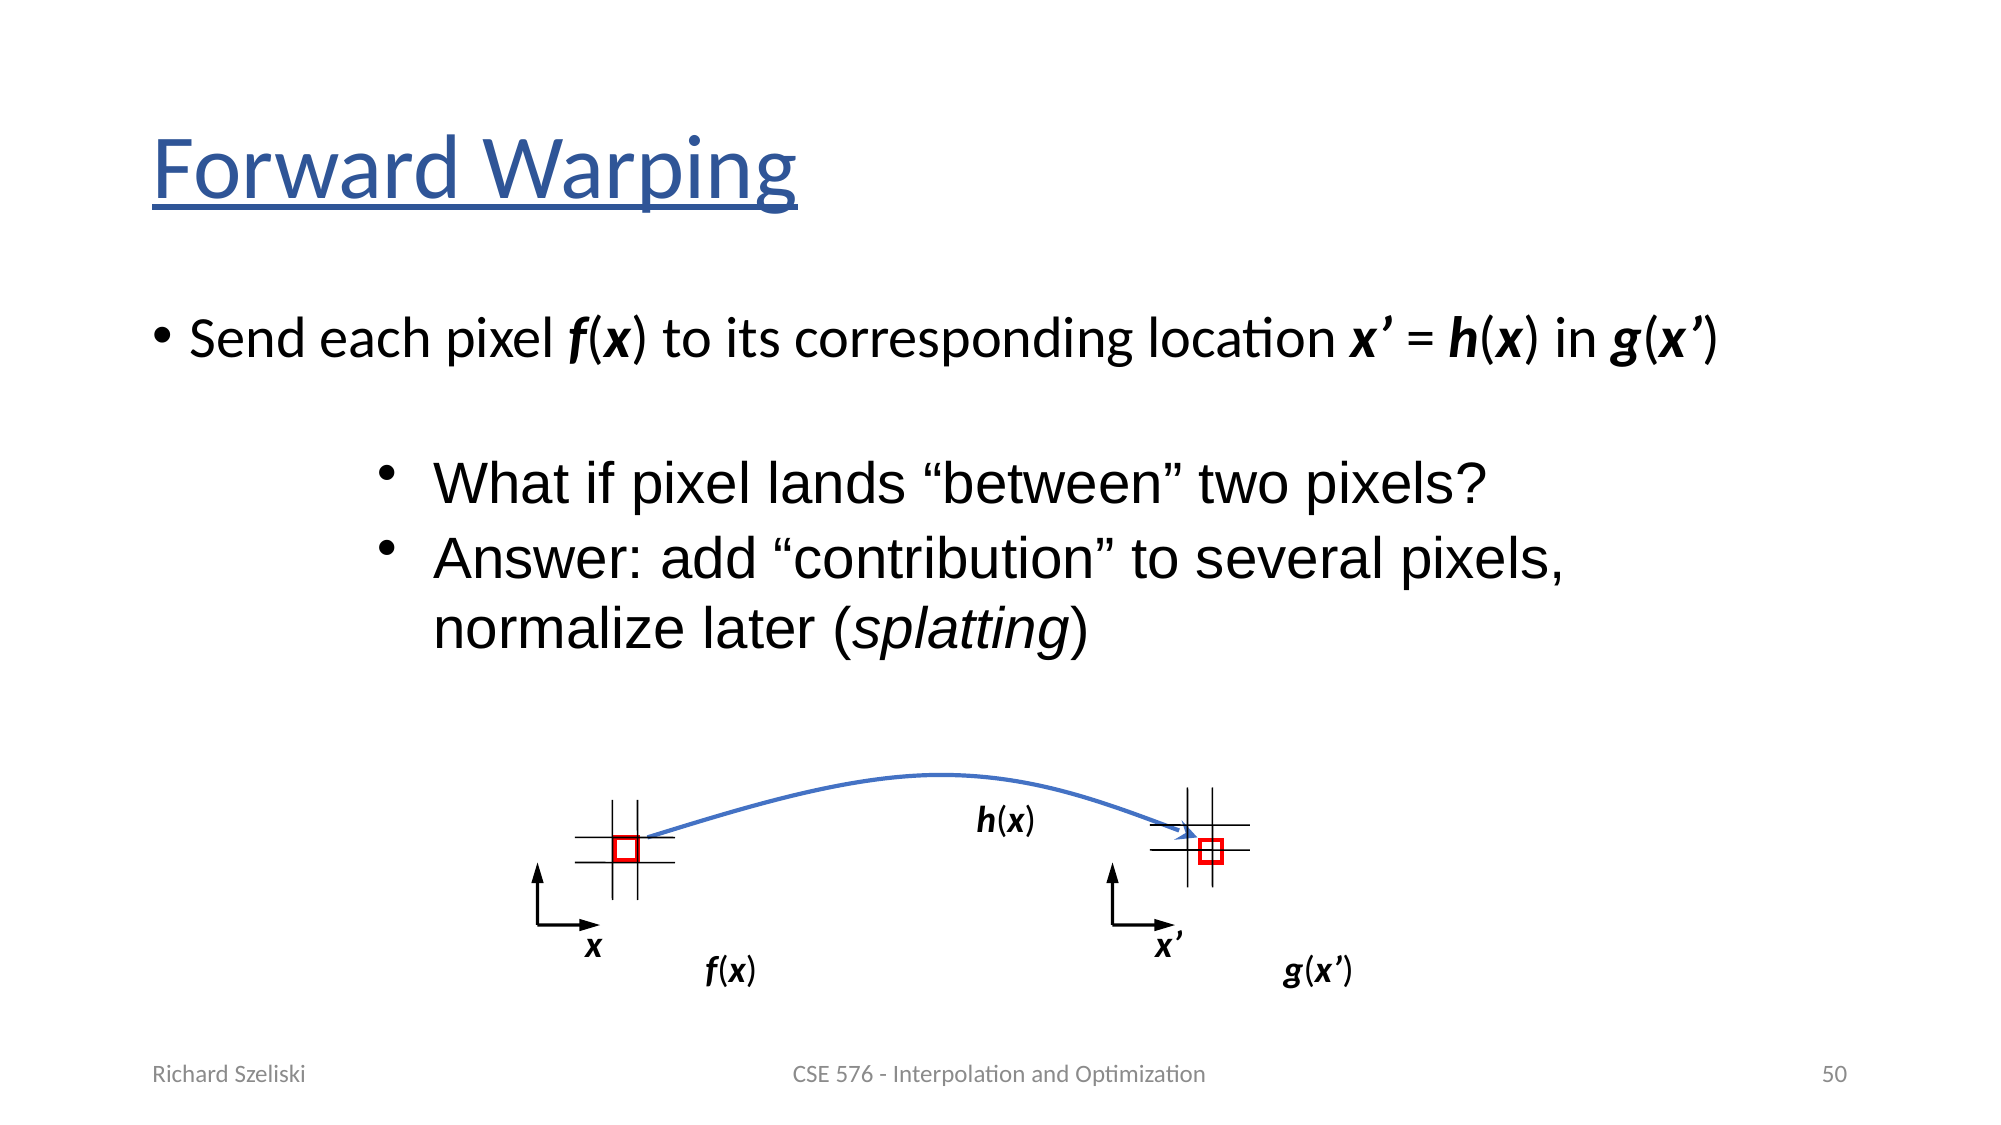

# Forward Warping
Send each pixel f(x) to its corresponding location x’ = h(x) in g(x’)
What if pixel lands “between” two pixels?
Answer: add “contribution” to several pixels, normalize later (splatting)

h(x)

x
x’
f(x)
g(x’)
Richard Szeliski
CSE 576 - Interpolation and Optimization
50